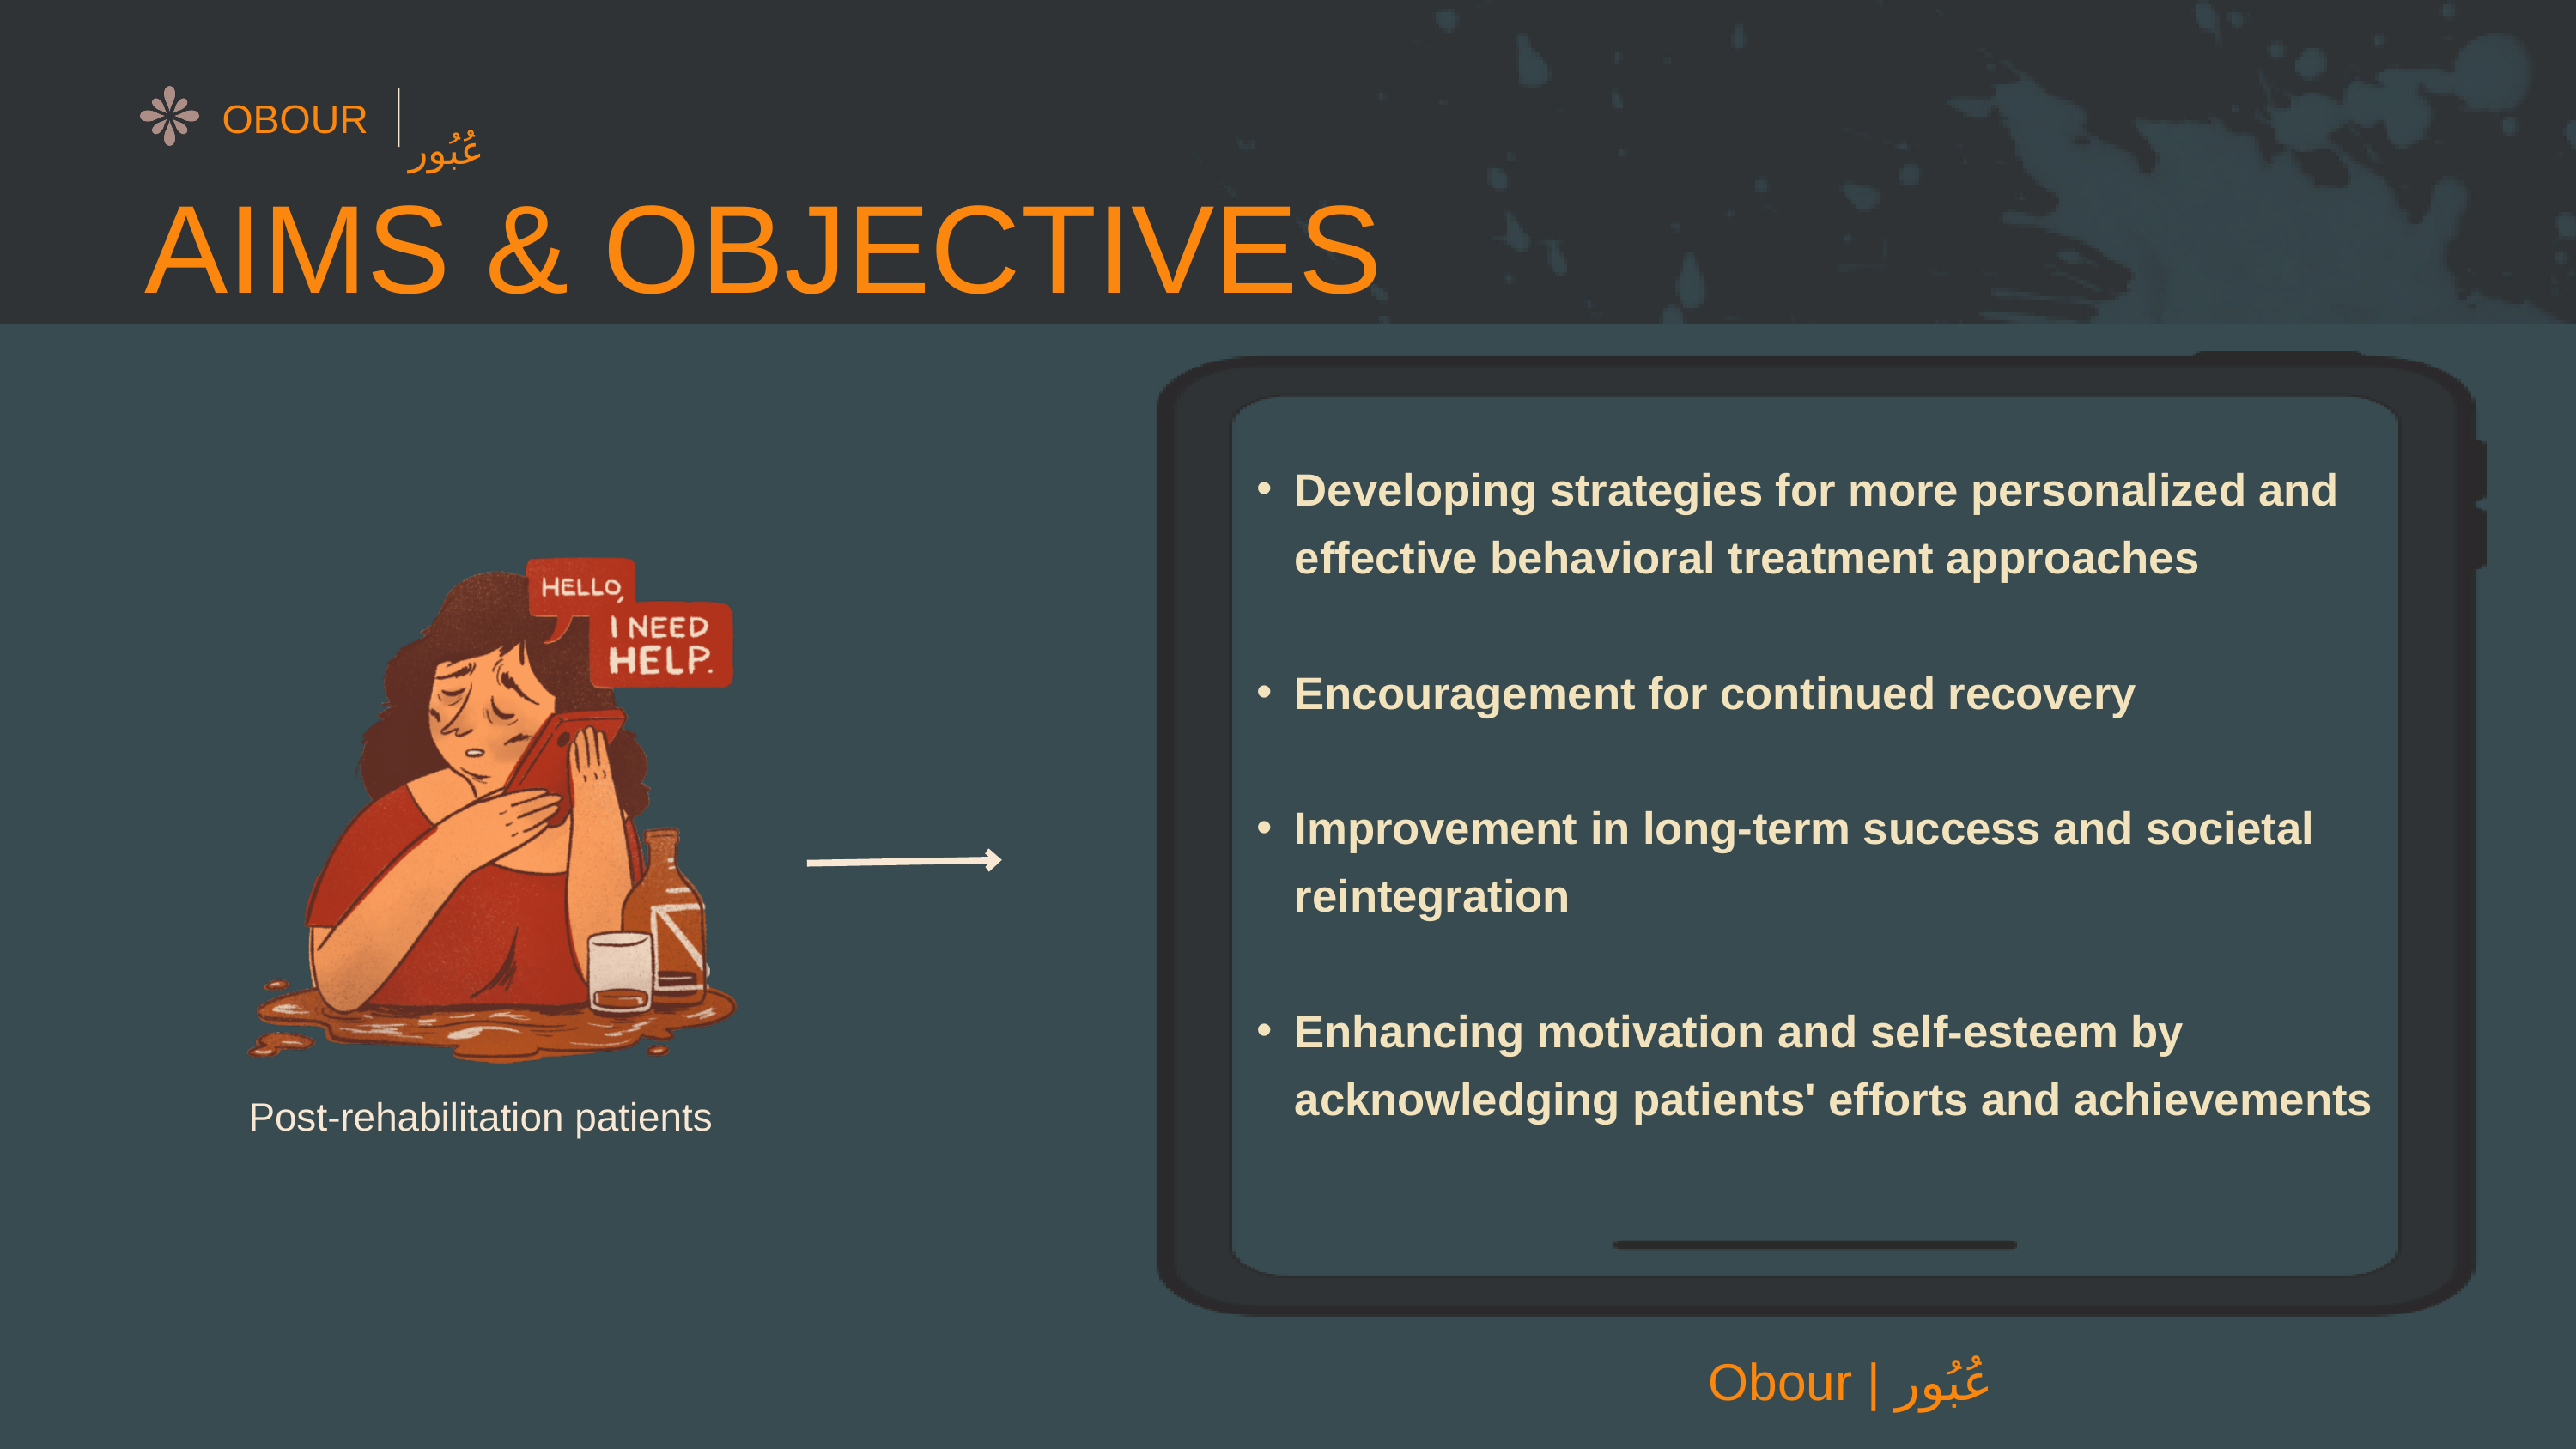

عُبُور

OBOUR

AIMS & OBJECTIVES

Developing strategies for more personalized and effective behavioral treatment approaches

Encouragement for continued recovery

Improvement in long-term success and societal reintegration

Enhancing motivation and self-esteem by acknowledging patients' efforts and achievements

Post-rehabilitation patients
  Obour | عُبُور